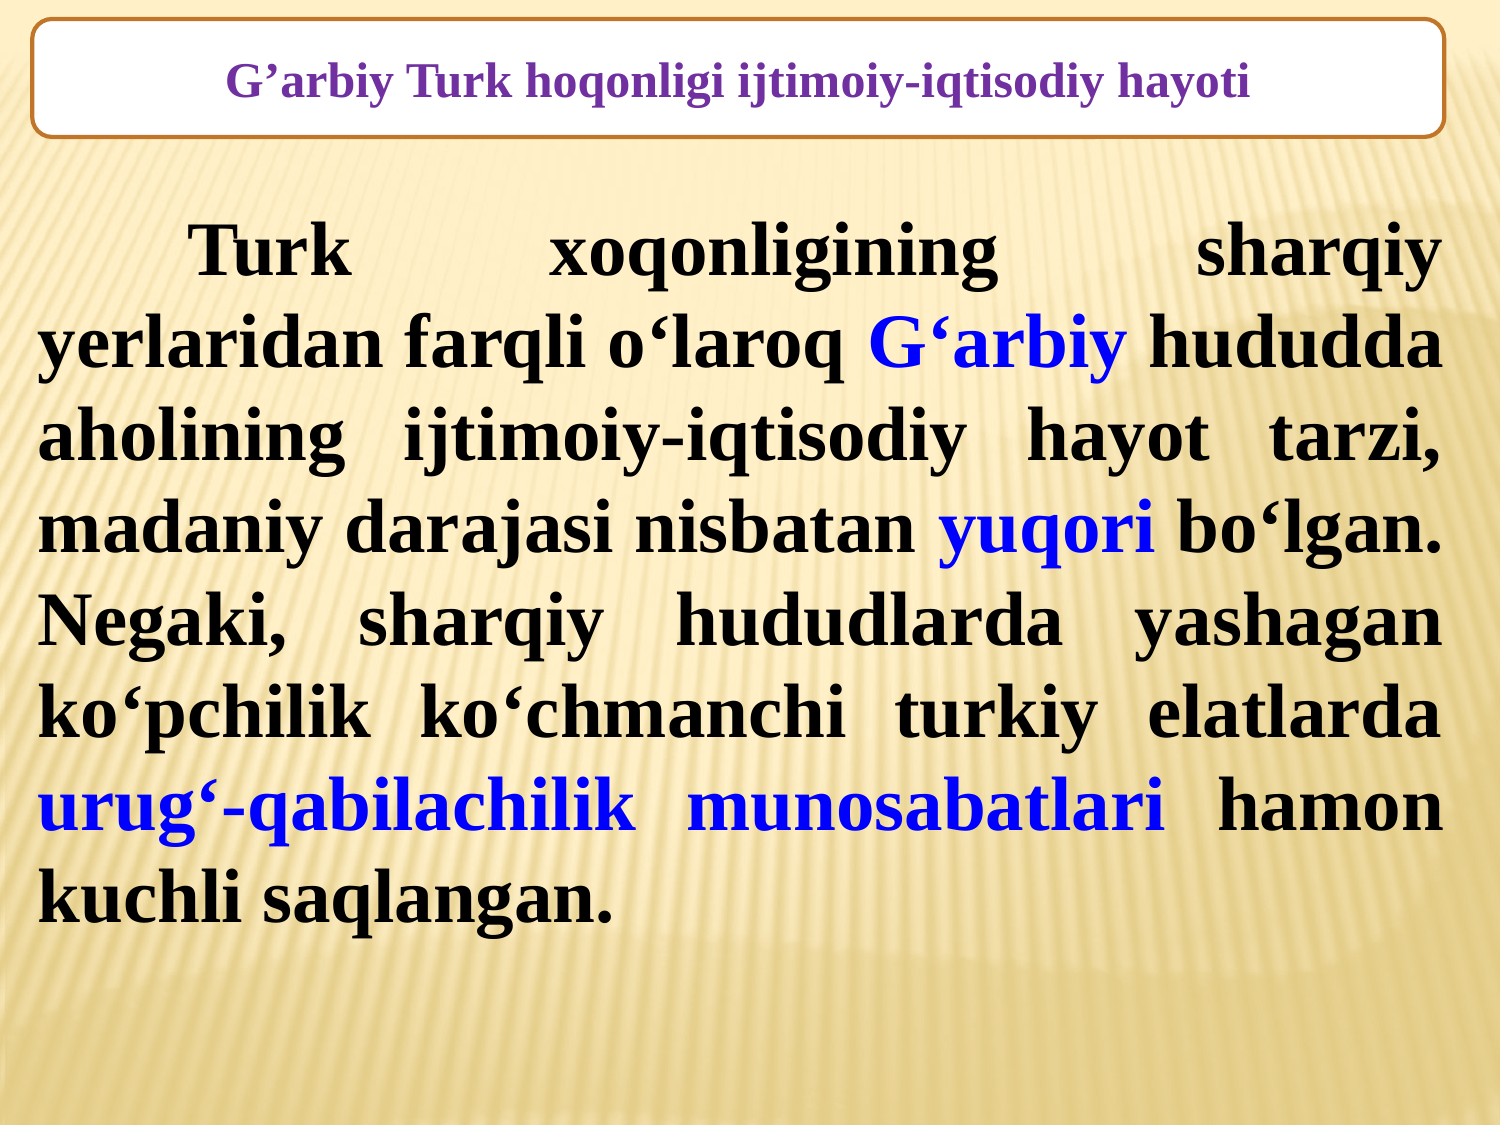

G’arbiy Turk hoqonligi ijtimoiy-iqtisodiy hayoti
	Turk xoqonligining sharqiy yerlaridan farqli o‘laroq G‘arbiy hududda aholining ijtimoiy-iqtisodiy hayot tarzi, madaniy darajasi nisbatan yuqori bo‘lgan. Negaki, sharqiy hududlarda yashagan ko‘pchilik ko‘chmanchi turkiy elatlarda urug‘-qabilachilik munosabatlari hamon kuchli saqlangan.